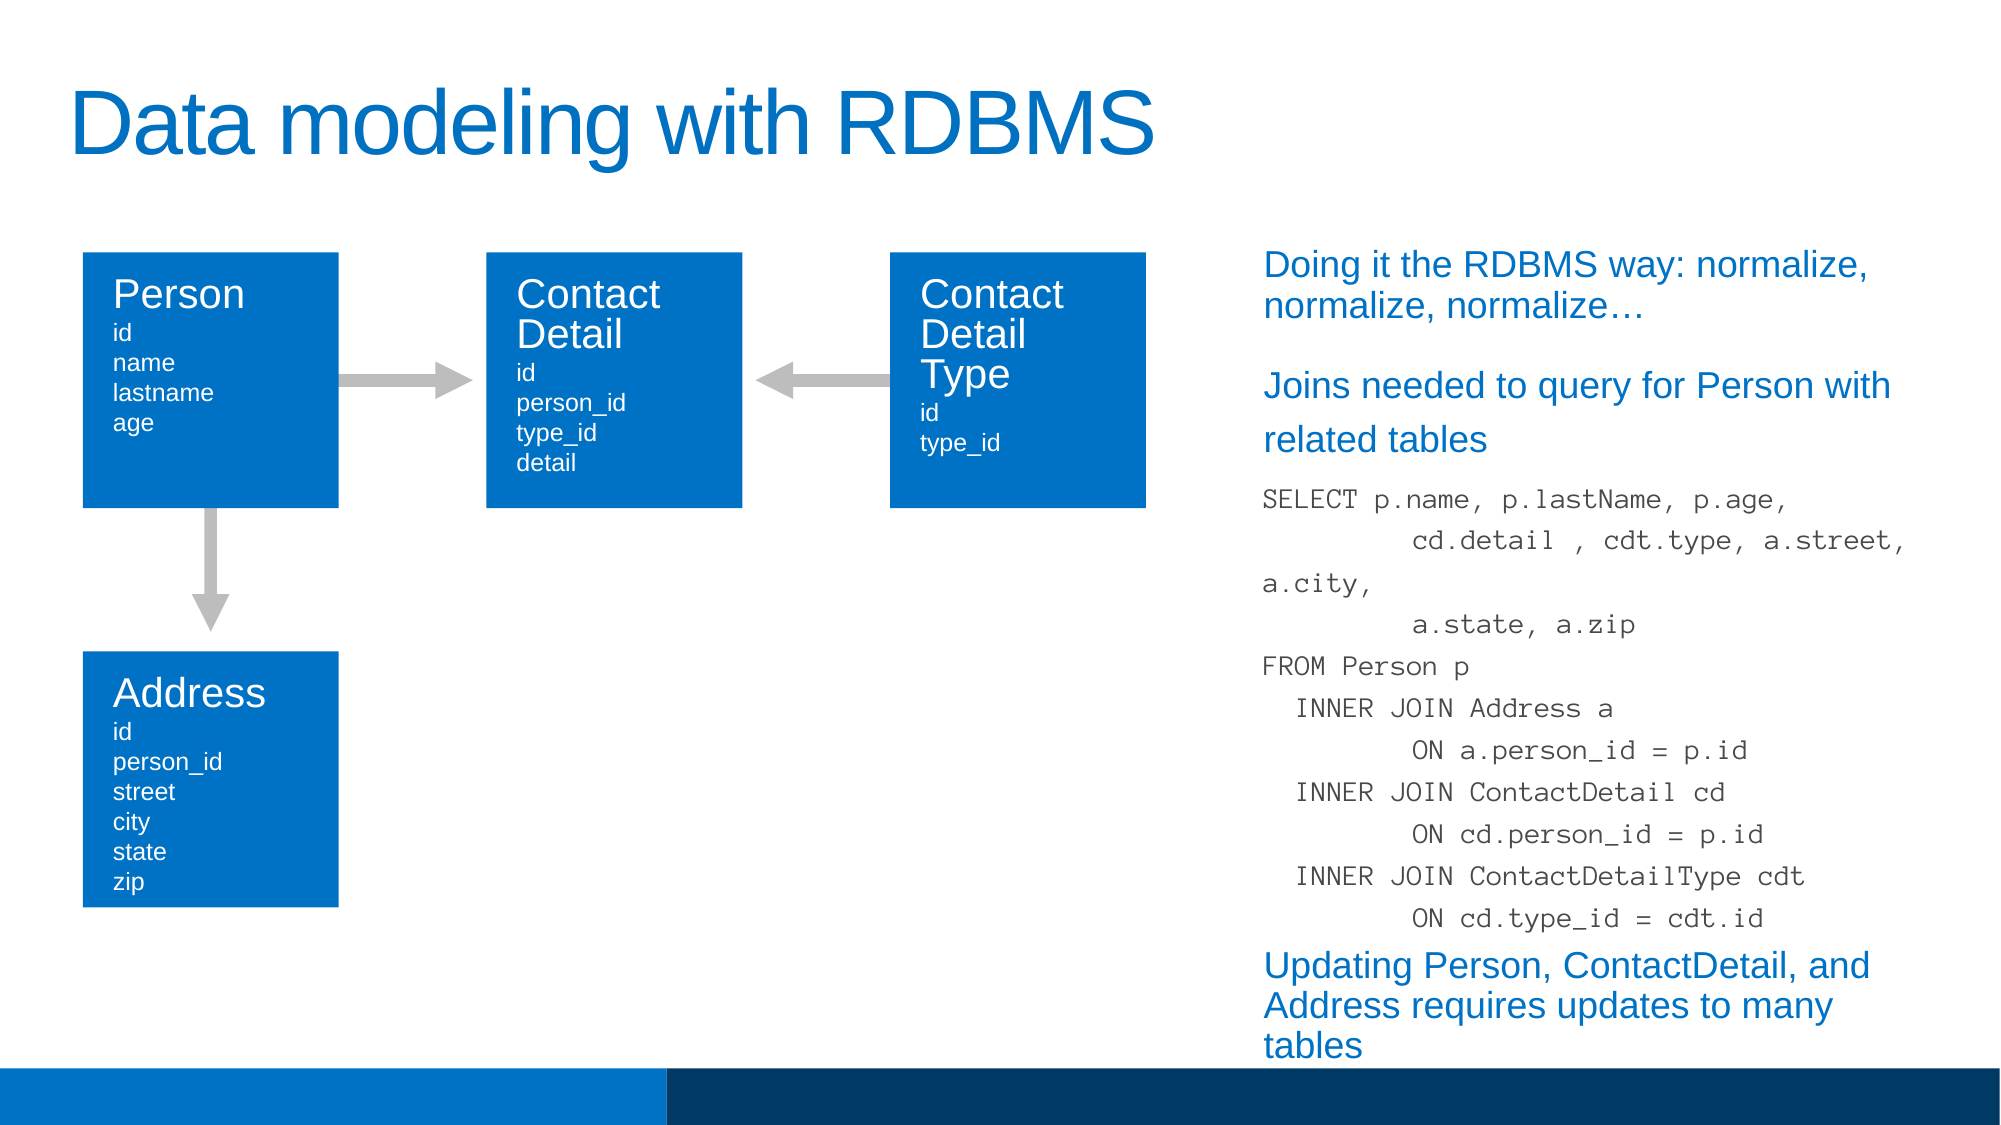

# Data modeling with RDBMS
Doing it the RDBMS way: normalize, normalize, normalize…
Joins needed to query for Person with related tables
SELECT p.name, p.lastName, p.age,
	cd.detail , cdt.type, a.street, a.city,
	a.state, a.zip
FROM Person p
  INNER JOIN Address a
	ON a.person_id = p.id
  INNER JOIN ContactDetail cd
	ON cd.person_id = p.id
  INNER JOIN ContactDetailType cdt
	ON cd.type_id = cdt.id
Updating Person, ContactDetail, and Address requires updates to many tables

Contact Detail Type
id
type_id

Contact Detail
id
person_id
type_id
detail

Person
id
name
lastname
age
Address
id
person_id
street
city
state
zip